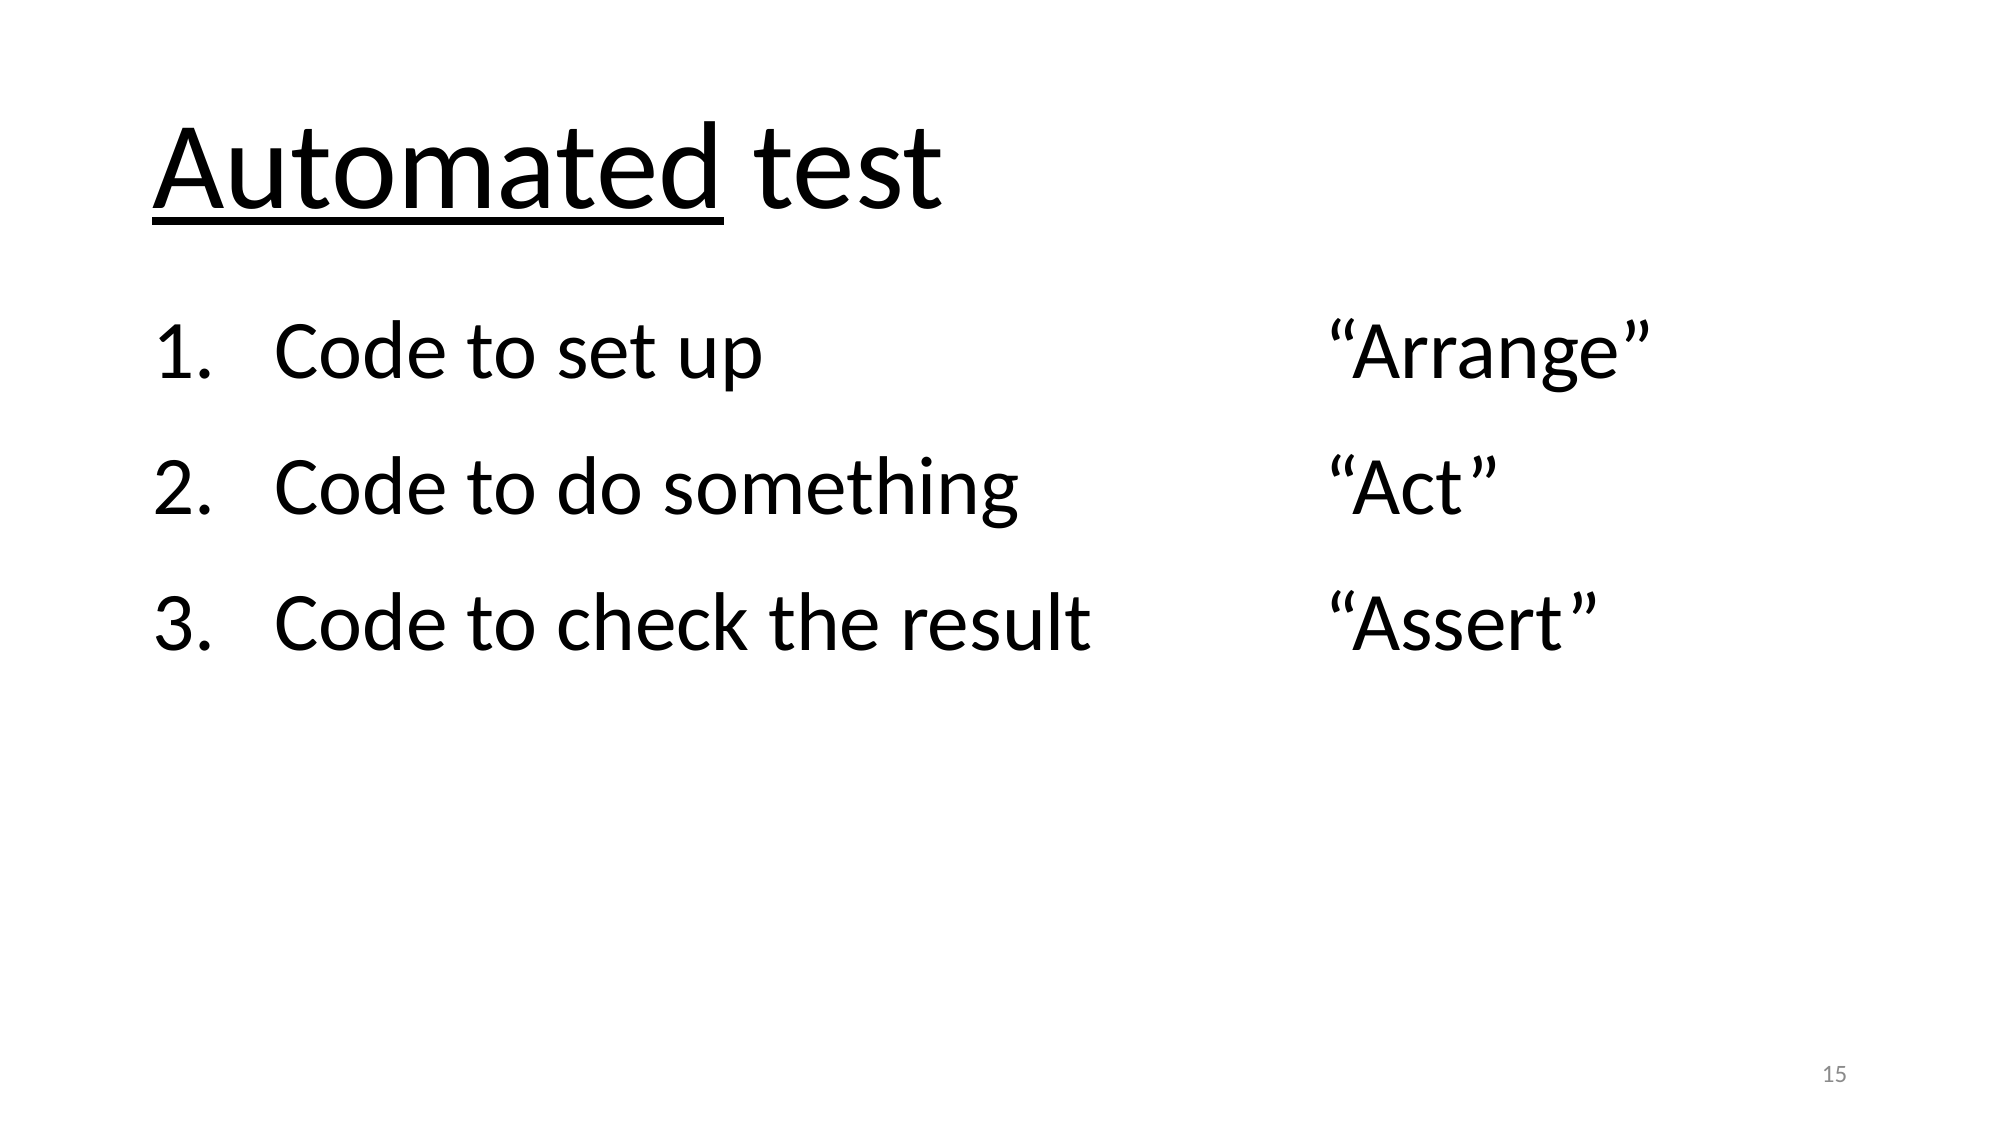

# Automated test
Code to set up				“Arrange”
Code to do something			“Act”
Code to check the result		“Assert”
15